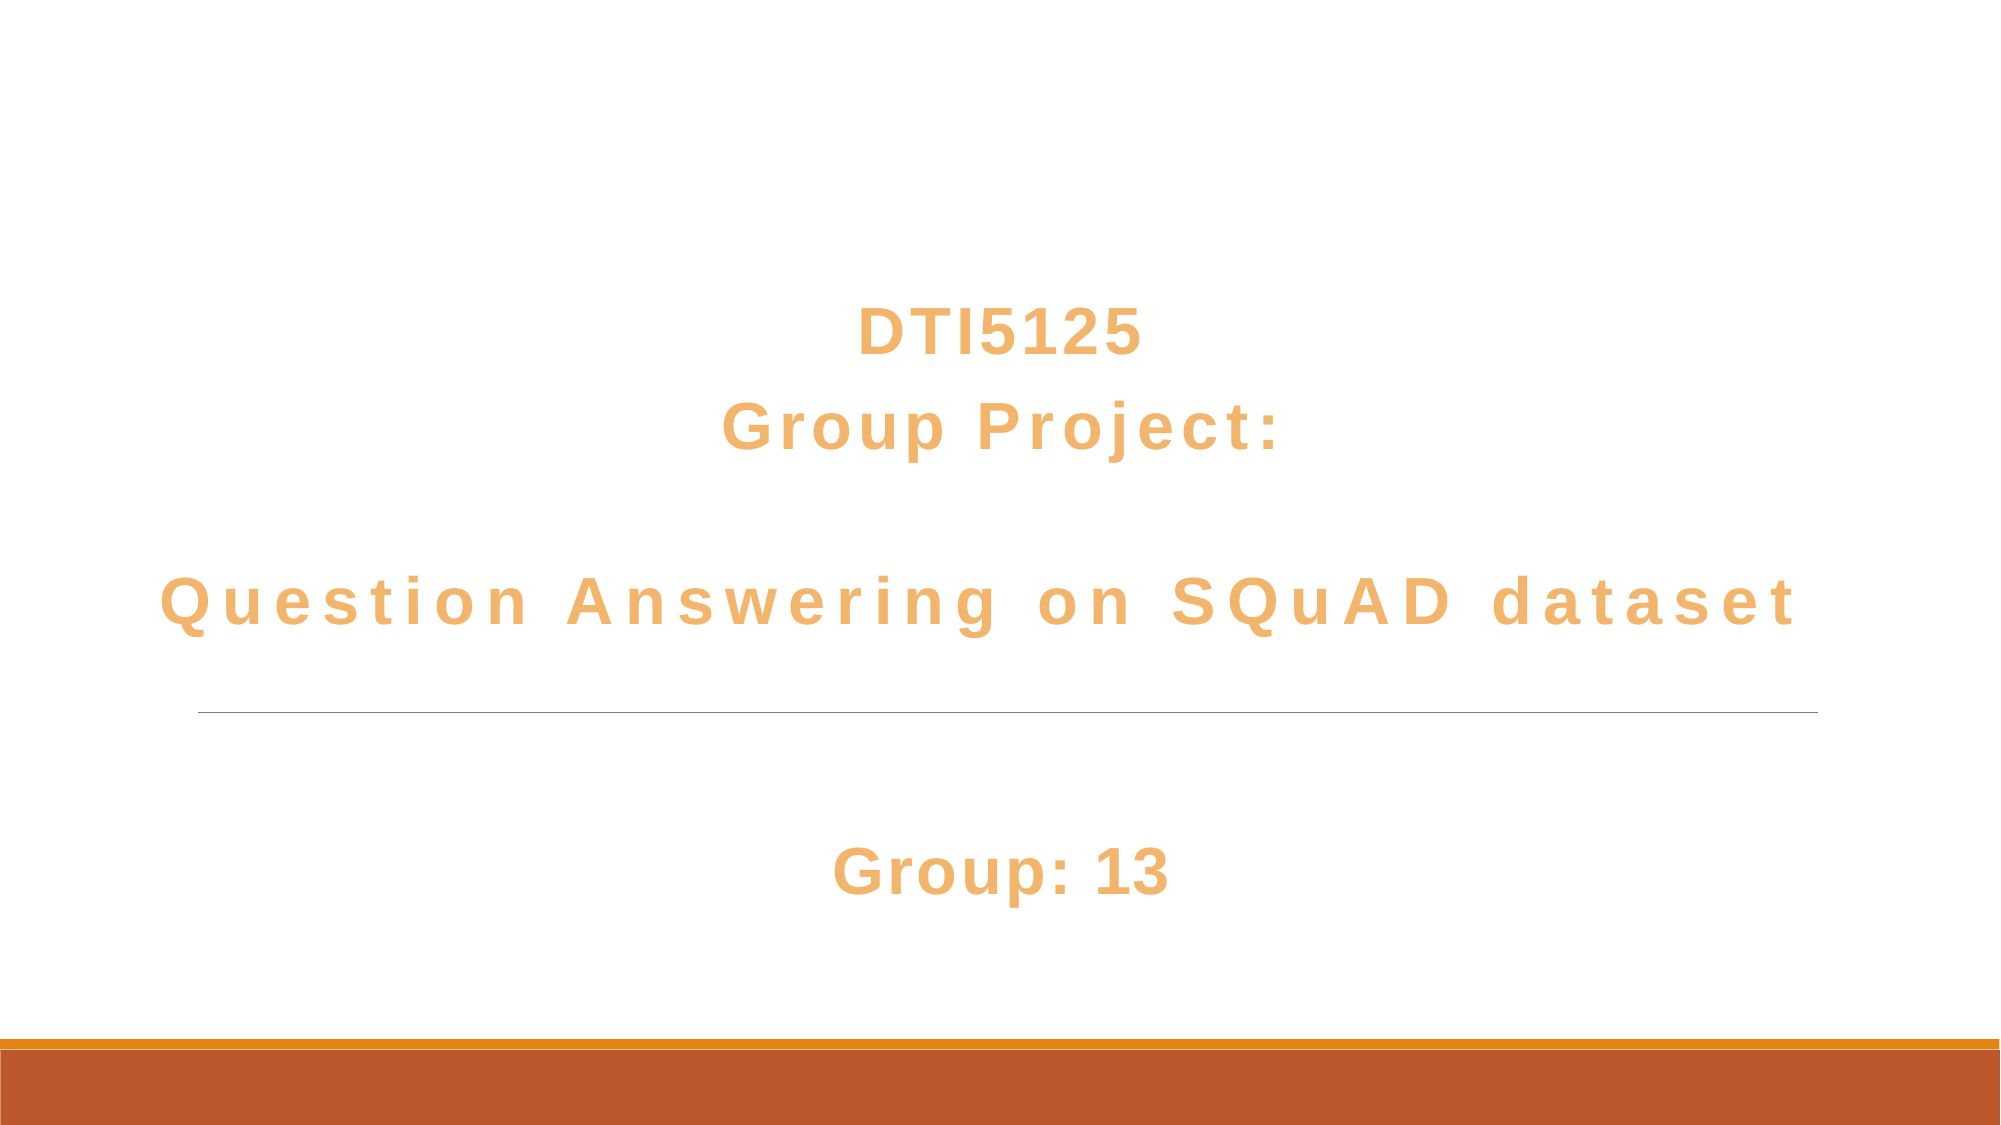

DTI5125
Group Project:

Question Answering on SQuAD dataset

Group: 13